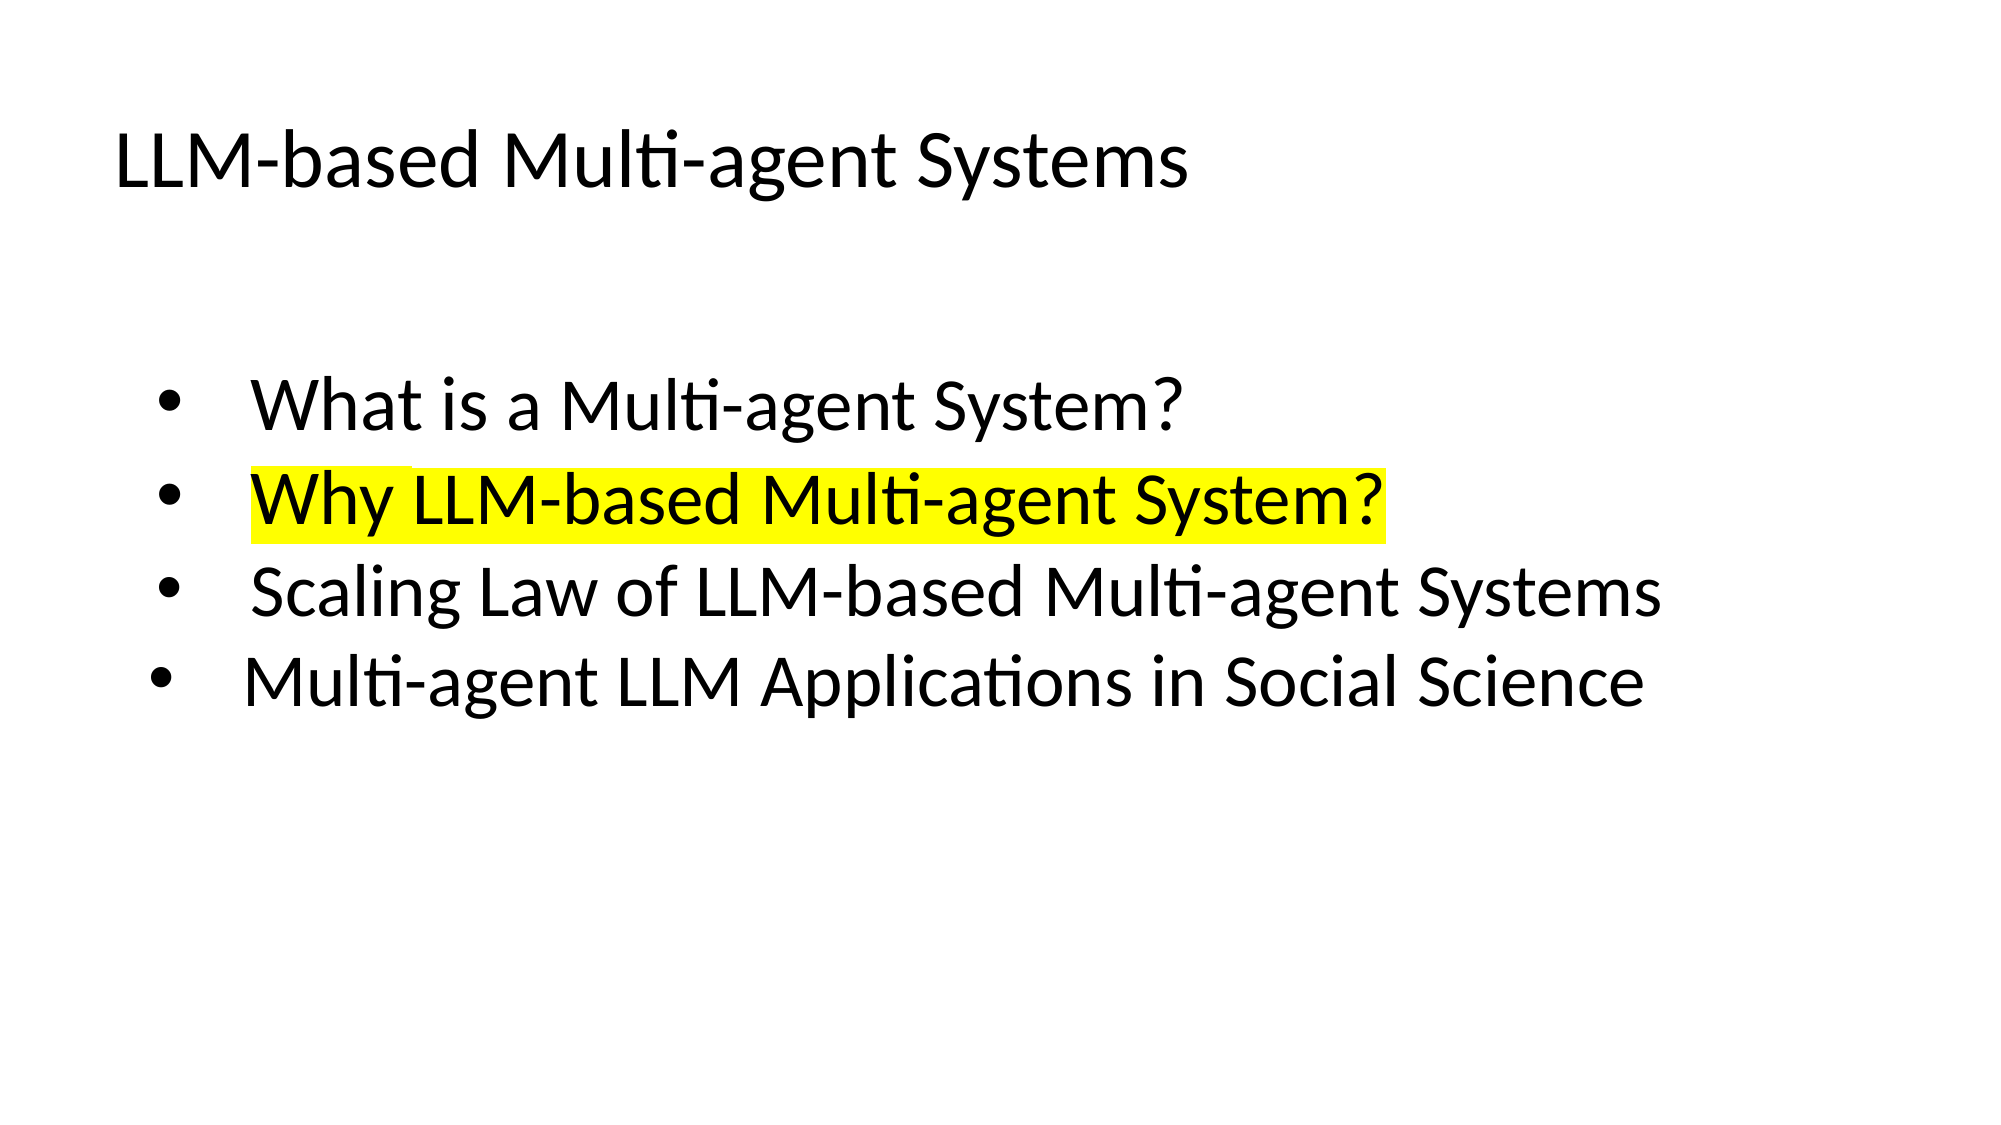

LLM-based Multi-agent Systems
What is a Multi-agent System?
Why LLM-based Multi-agent System?
Scaling Law of LLM-based Multi-agent Systems
Multi-agent LLM Applications in Social Science